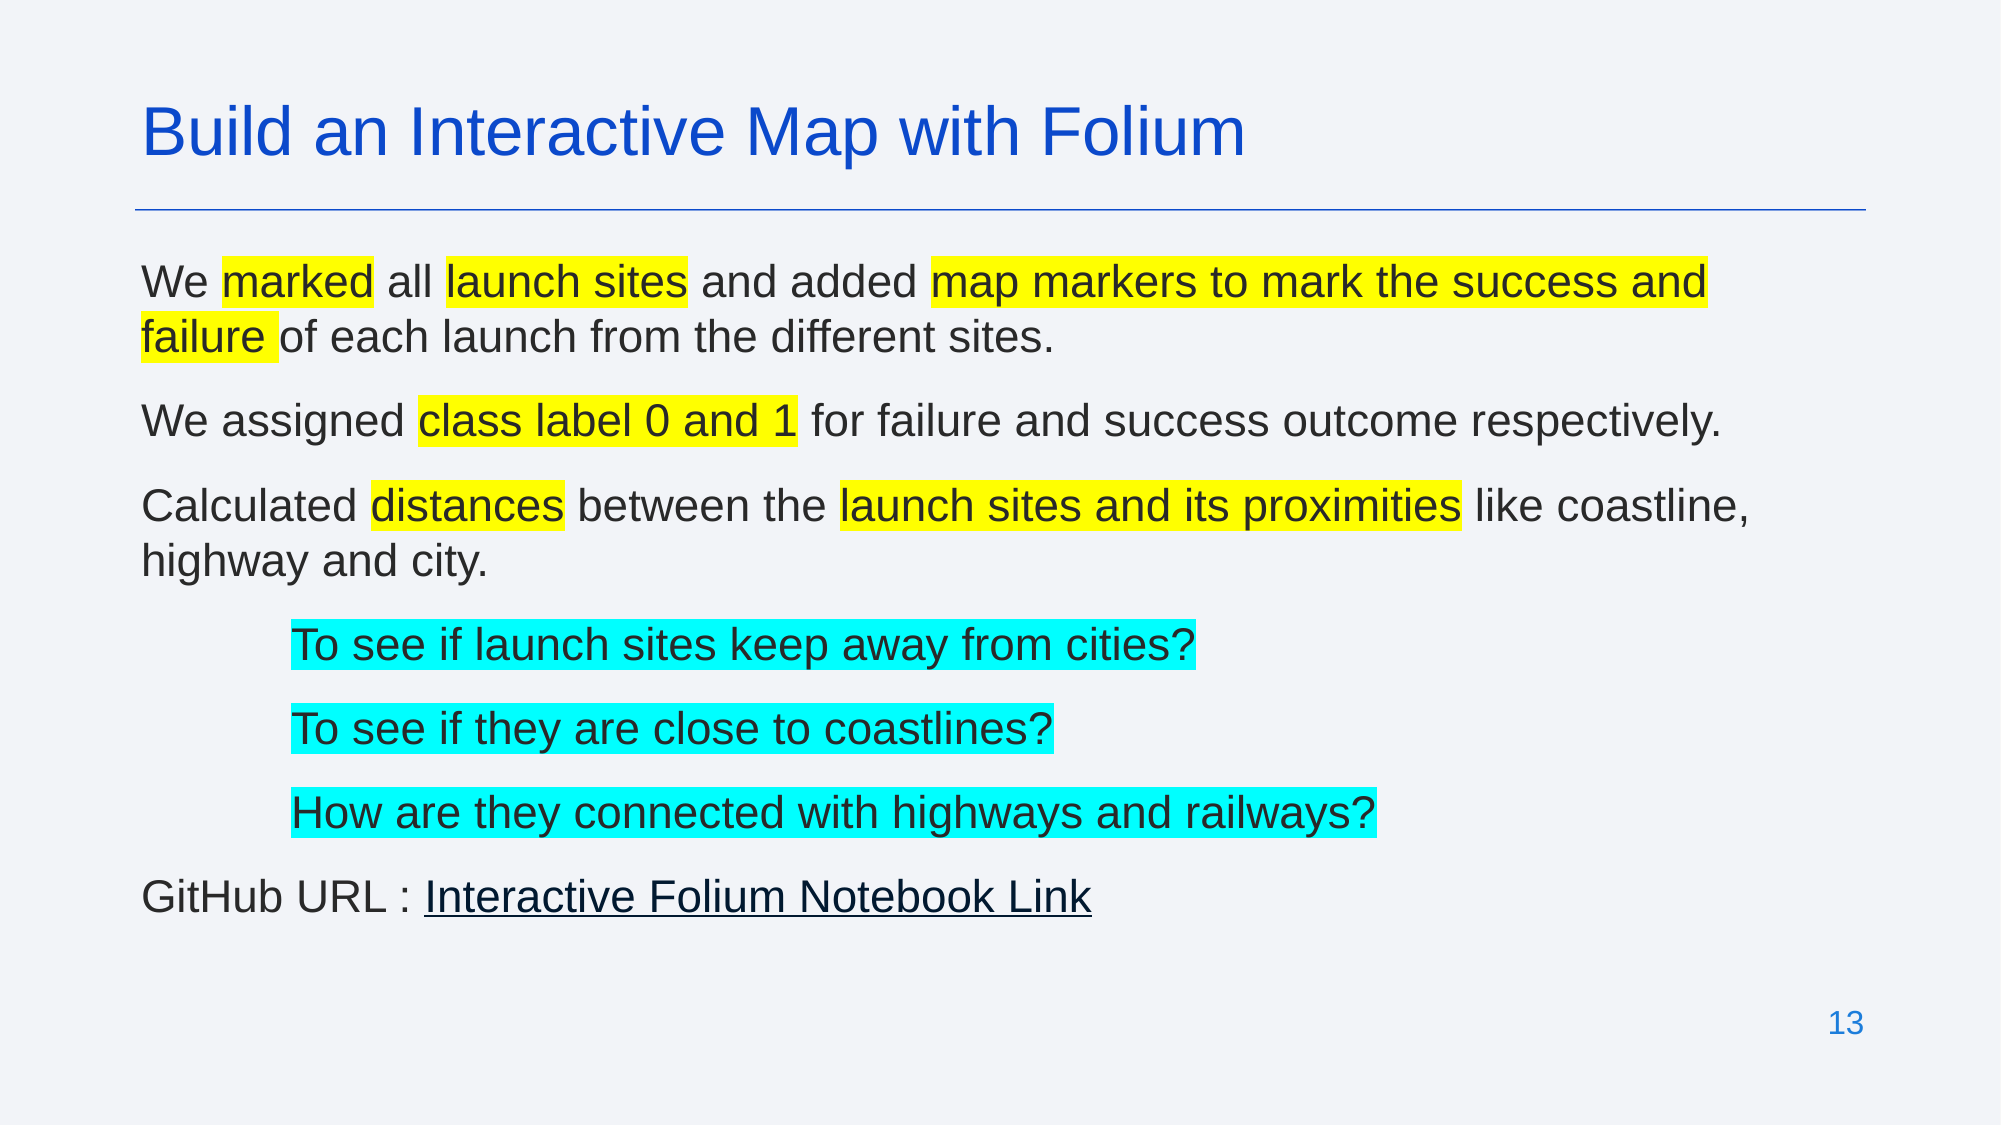

Build an Interactive Map with Folium
We marked all launch sites and added map markers to mark the success and failure of each launch from the different sites.
We assigned class label 0 and 1 for failure and success outcome respectively.
Calculated distances between the launch sites and its proximities like coastline, highway and city.
	To see if launch sites keep away from cities?
	To see if they are close to coastlines?
	How are they connected with highways and railways?
GitHub URL : Interactive Folium Notebook Link

13